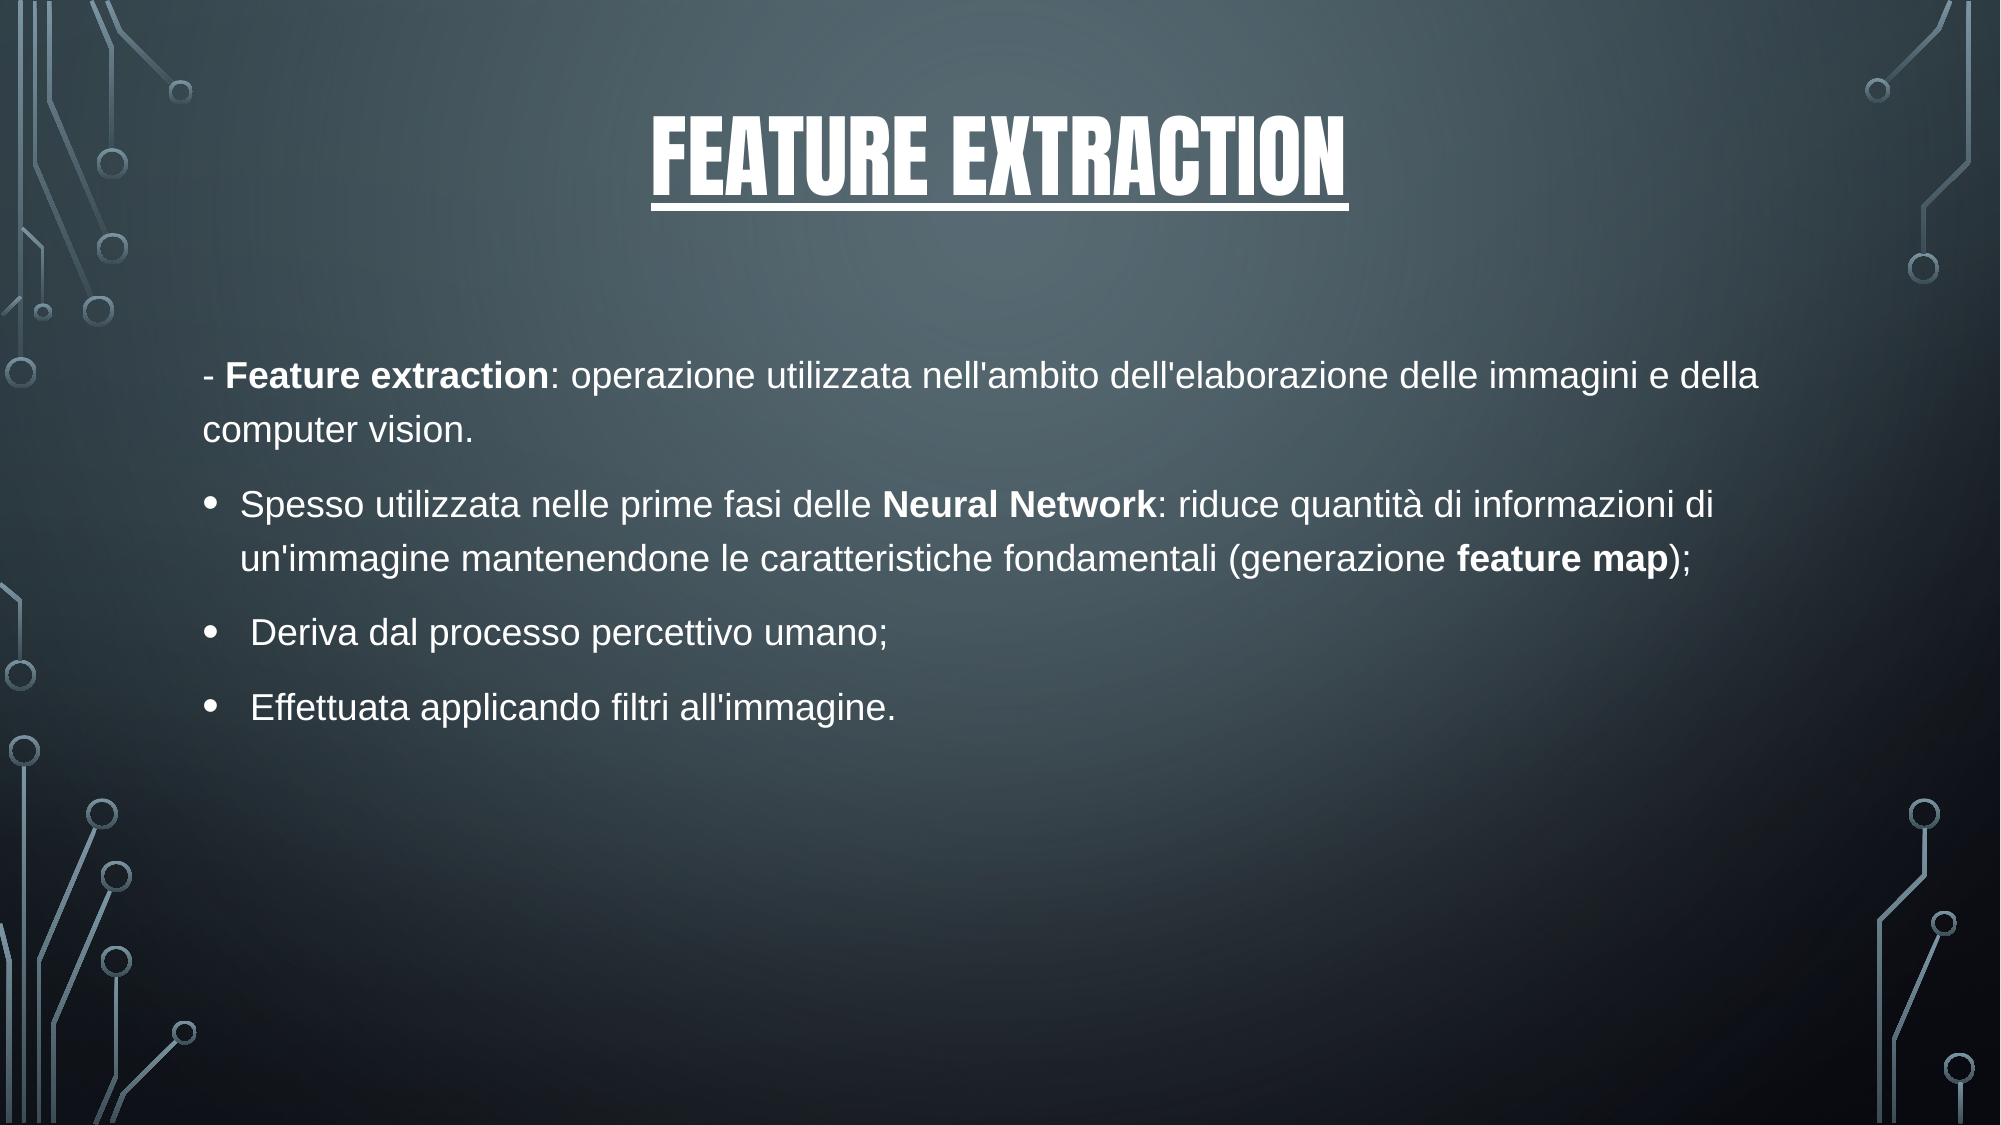

# Feature extraction

- Feature extraction: operazione utilizzata nell'ambito dell'elaborazione delle immagini e della computer vision.
Spesso utilizzata nelle prime fasi delle Neural Network: riduce quantità di informazioni di un'immagine mantenendone le caratteristiche fondamentali (generazione feature map);
 Deriva dal processo percettivo umano;
 Effettuata applicando filtri all'immagine.